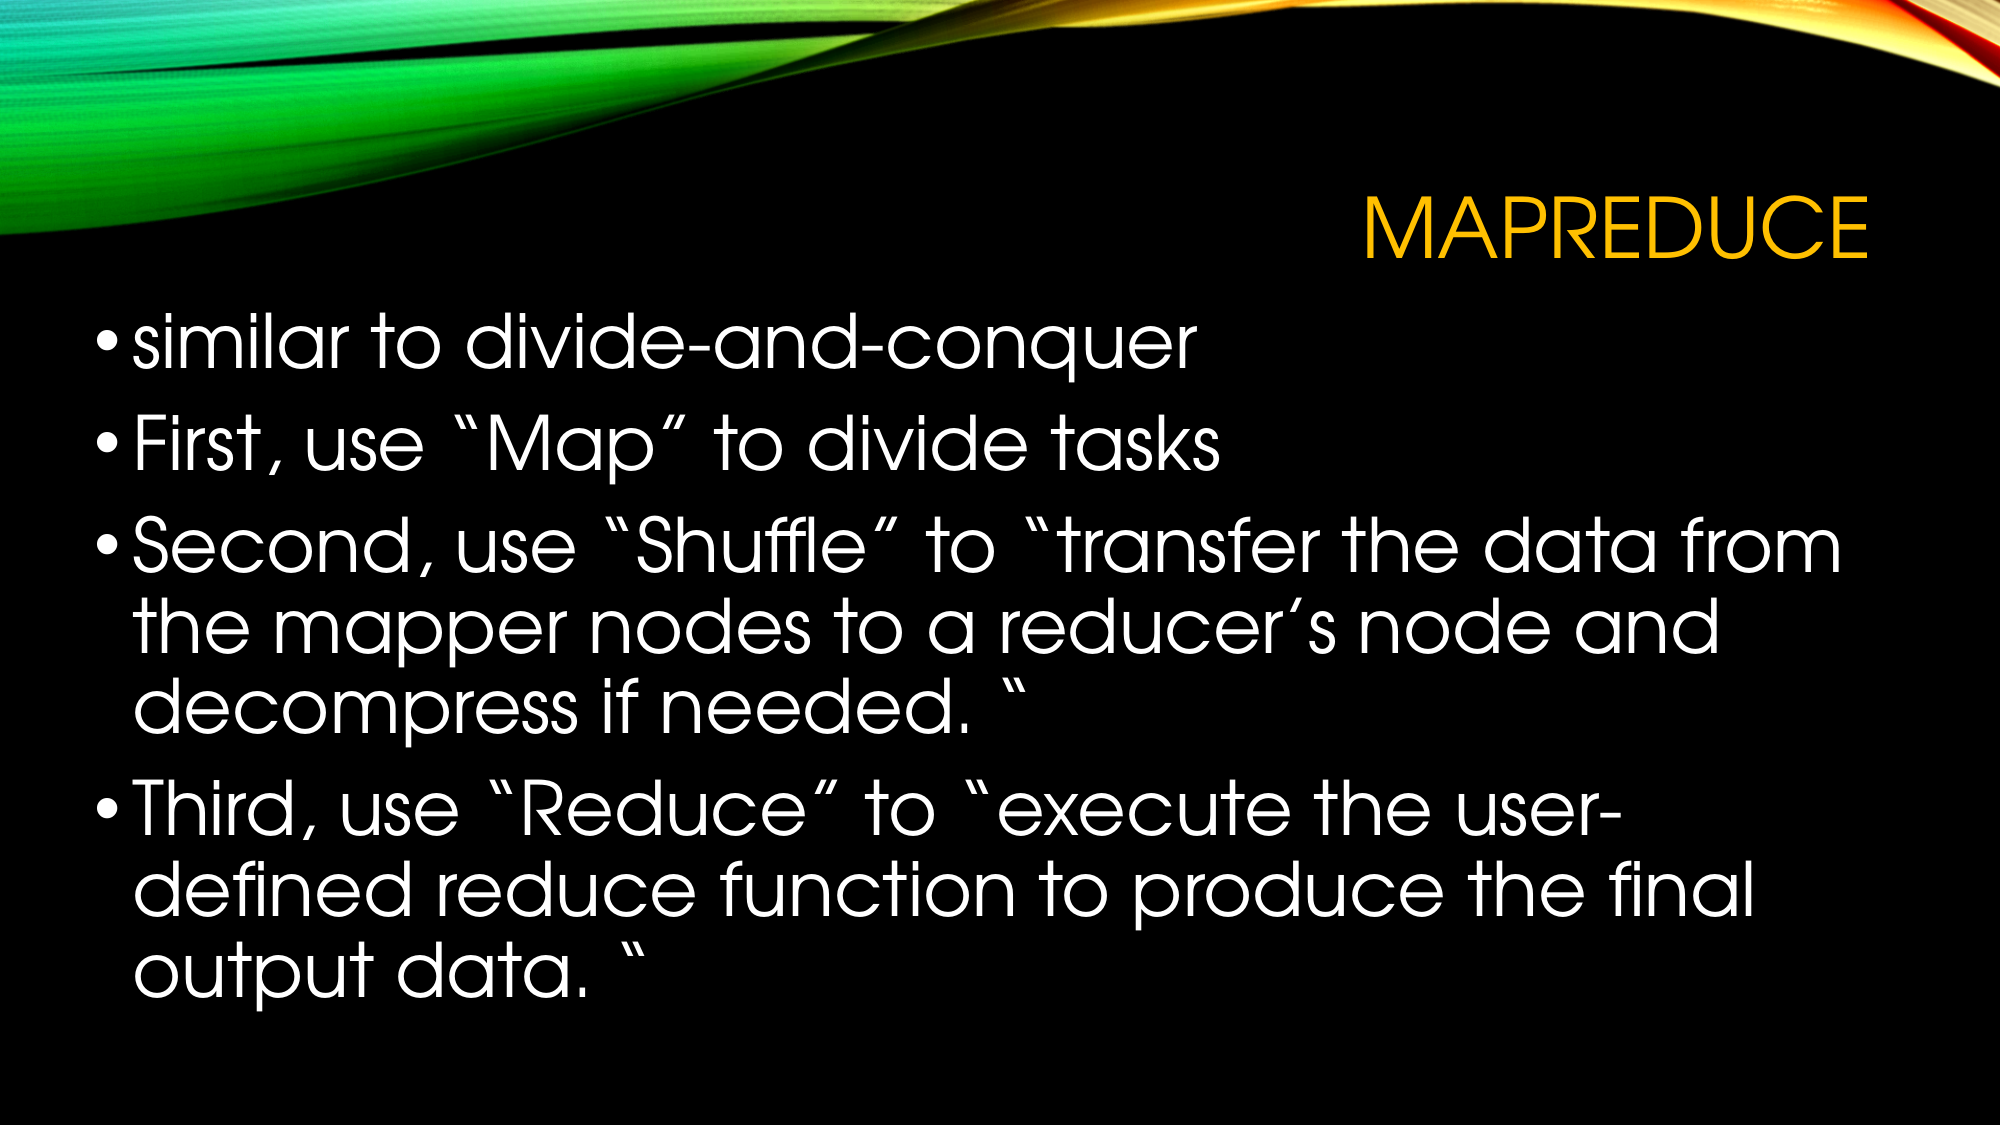

# MAPREDUCE
similar to divide-and-conquer
First, use “Map” to divide tasks
Second, use “Shuffle” to “transfer the data from the mapper nodes to a reducer’s node and decompress if needed. “
Third, use “Reduce” to “execute the user-defined reduce function to produce the final output data. “